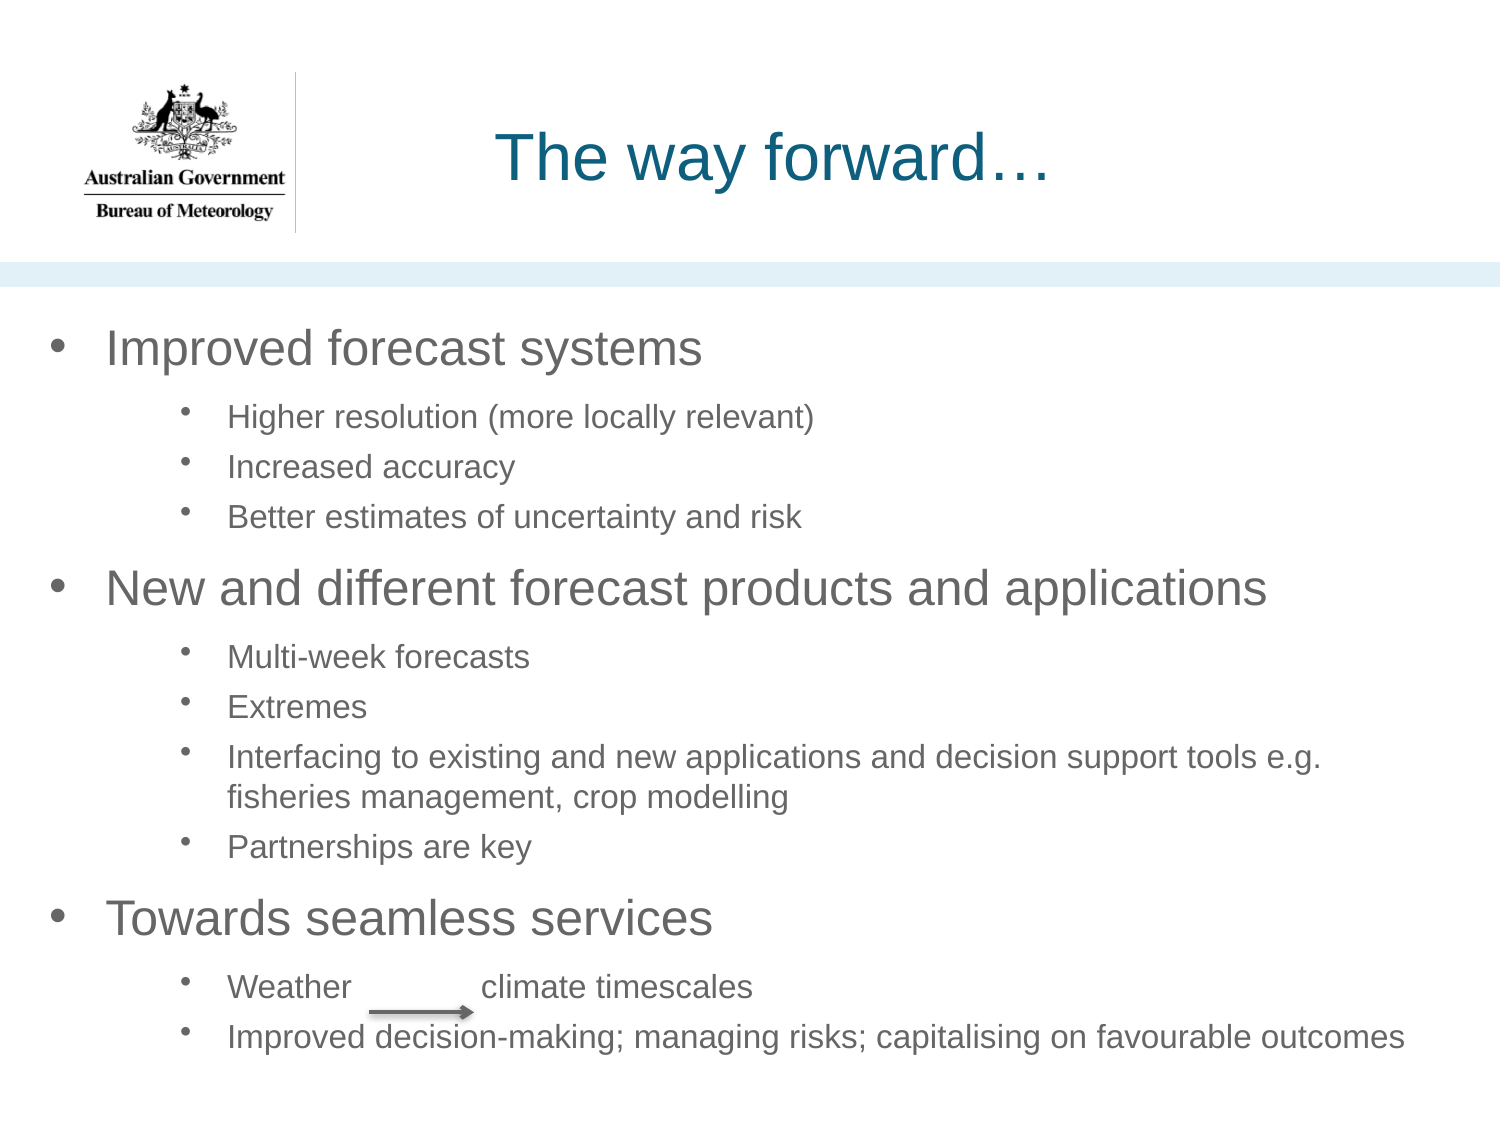

# The way forward…
Improved forecast systems
Higher resolution (more locally relevant)
Increased accuracy
Better estimates of uncertainty and risk
New and different forecast products and applications
Multi-week forecasts
Extremes
Interfacing to existing and new applications and decision support tools e.g. fisheries management, crop modelling
Partnerships are key
Towards seamless services
Weather              climate timescales
Improved decision-making; managing risks; capitalising on favourable outcomes